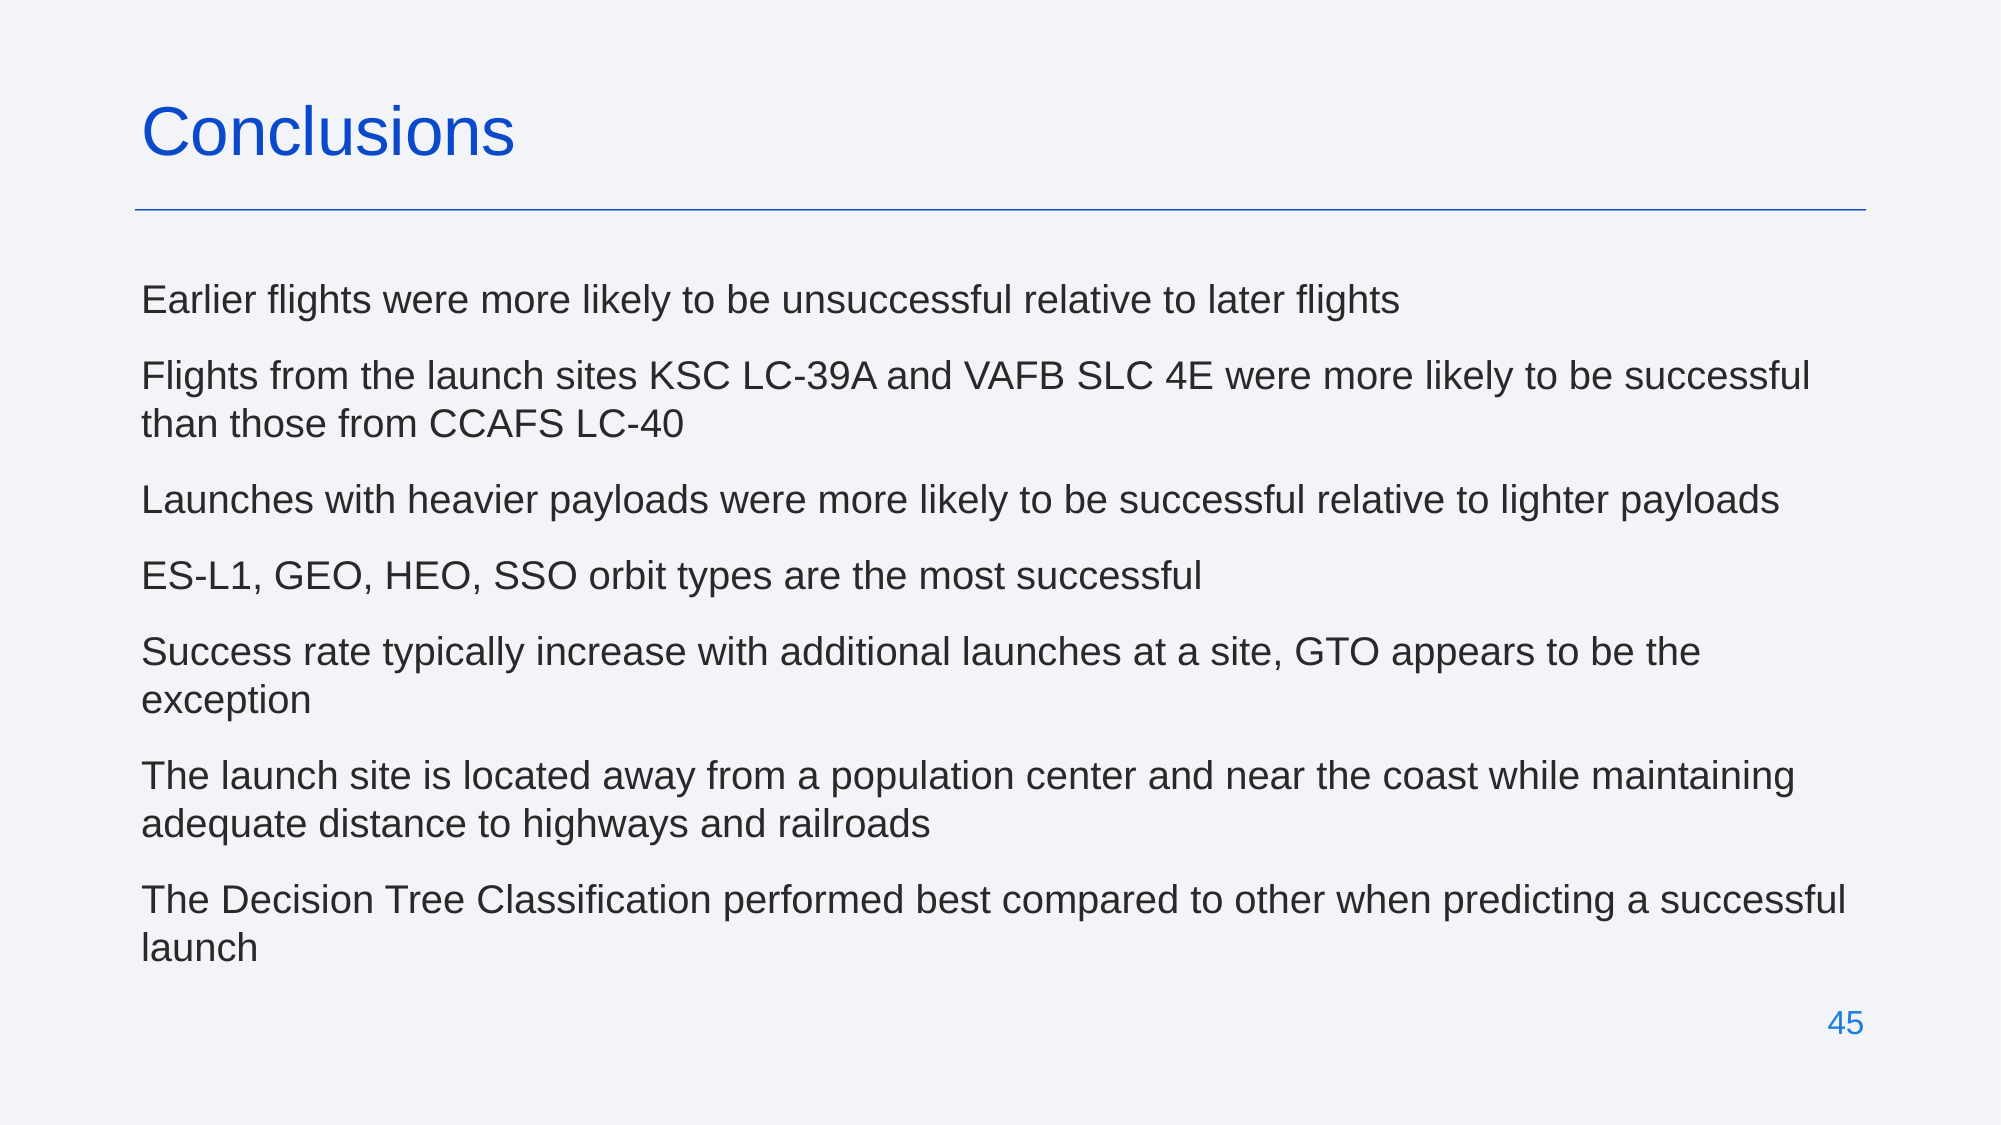

Conclusions
Earlier flights were more likely to be unsuccessful relative to later flights
Flights from the launch sites KSC LC-39A and VAFB SLC 4E were more likely to be successful than those from CCAFS LC-40
Launches with heavier payloads were more likely to be successful relative to lighter payloads
ES-L1, GEO, HEO, SSO orbit types are the most successful
Success rate typically increase with additional launches at a site, GTO appears to be the exception
The launch site is located away from a population center and near the coast while maintaining adequate distance to highways and railroads
The Decision Tree Classification performed best compared to other when predicting a successful launch

45